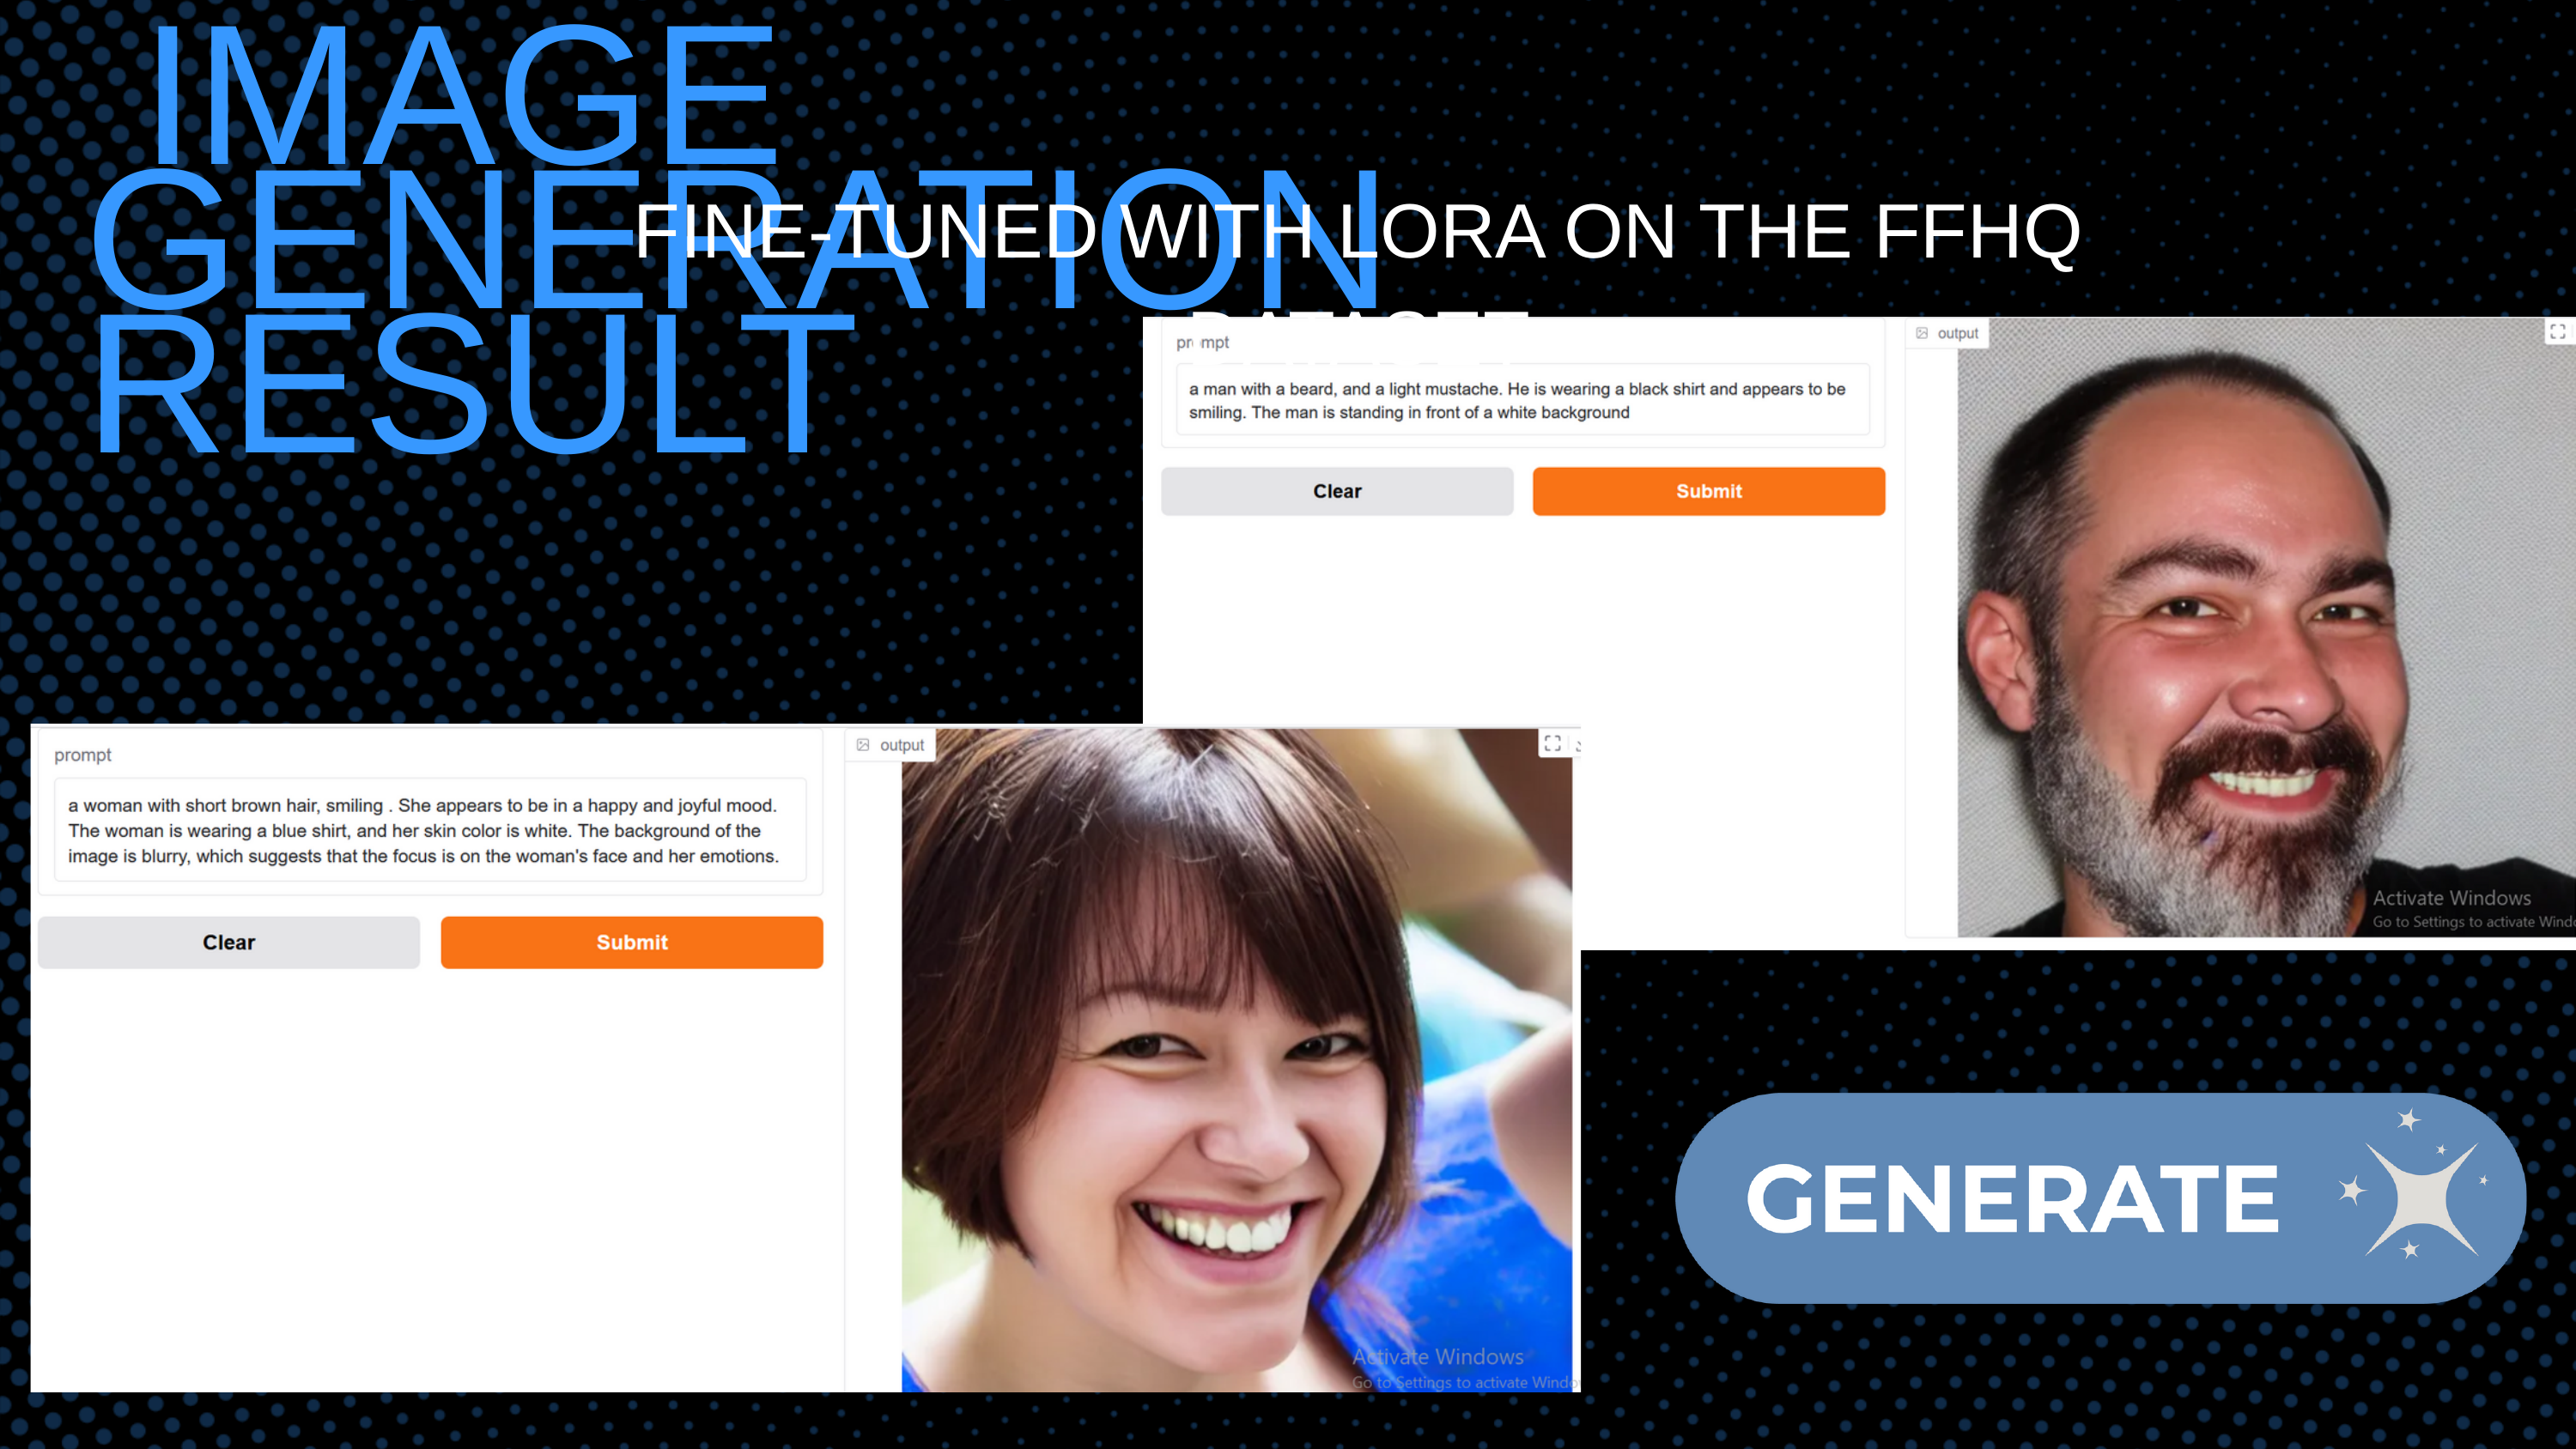

IMAGE GENERATION RESULT

FINE-TUNED WITH LORA ON THE FFHQ DATASET